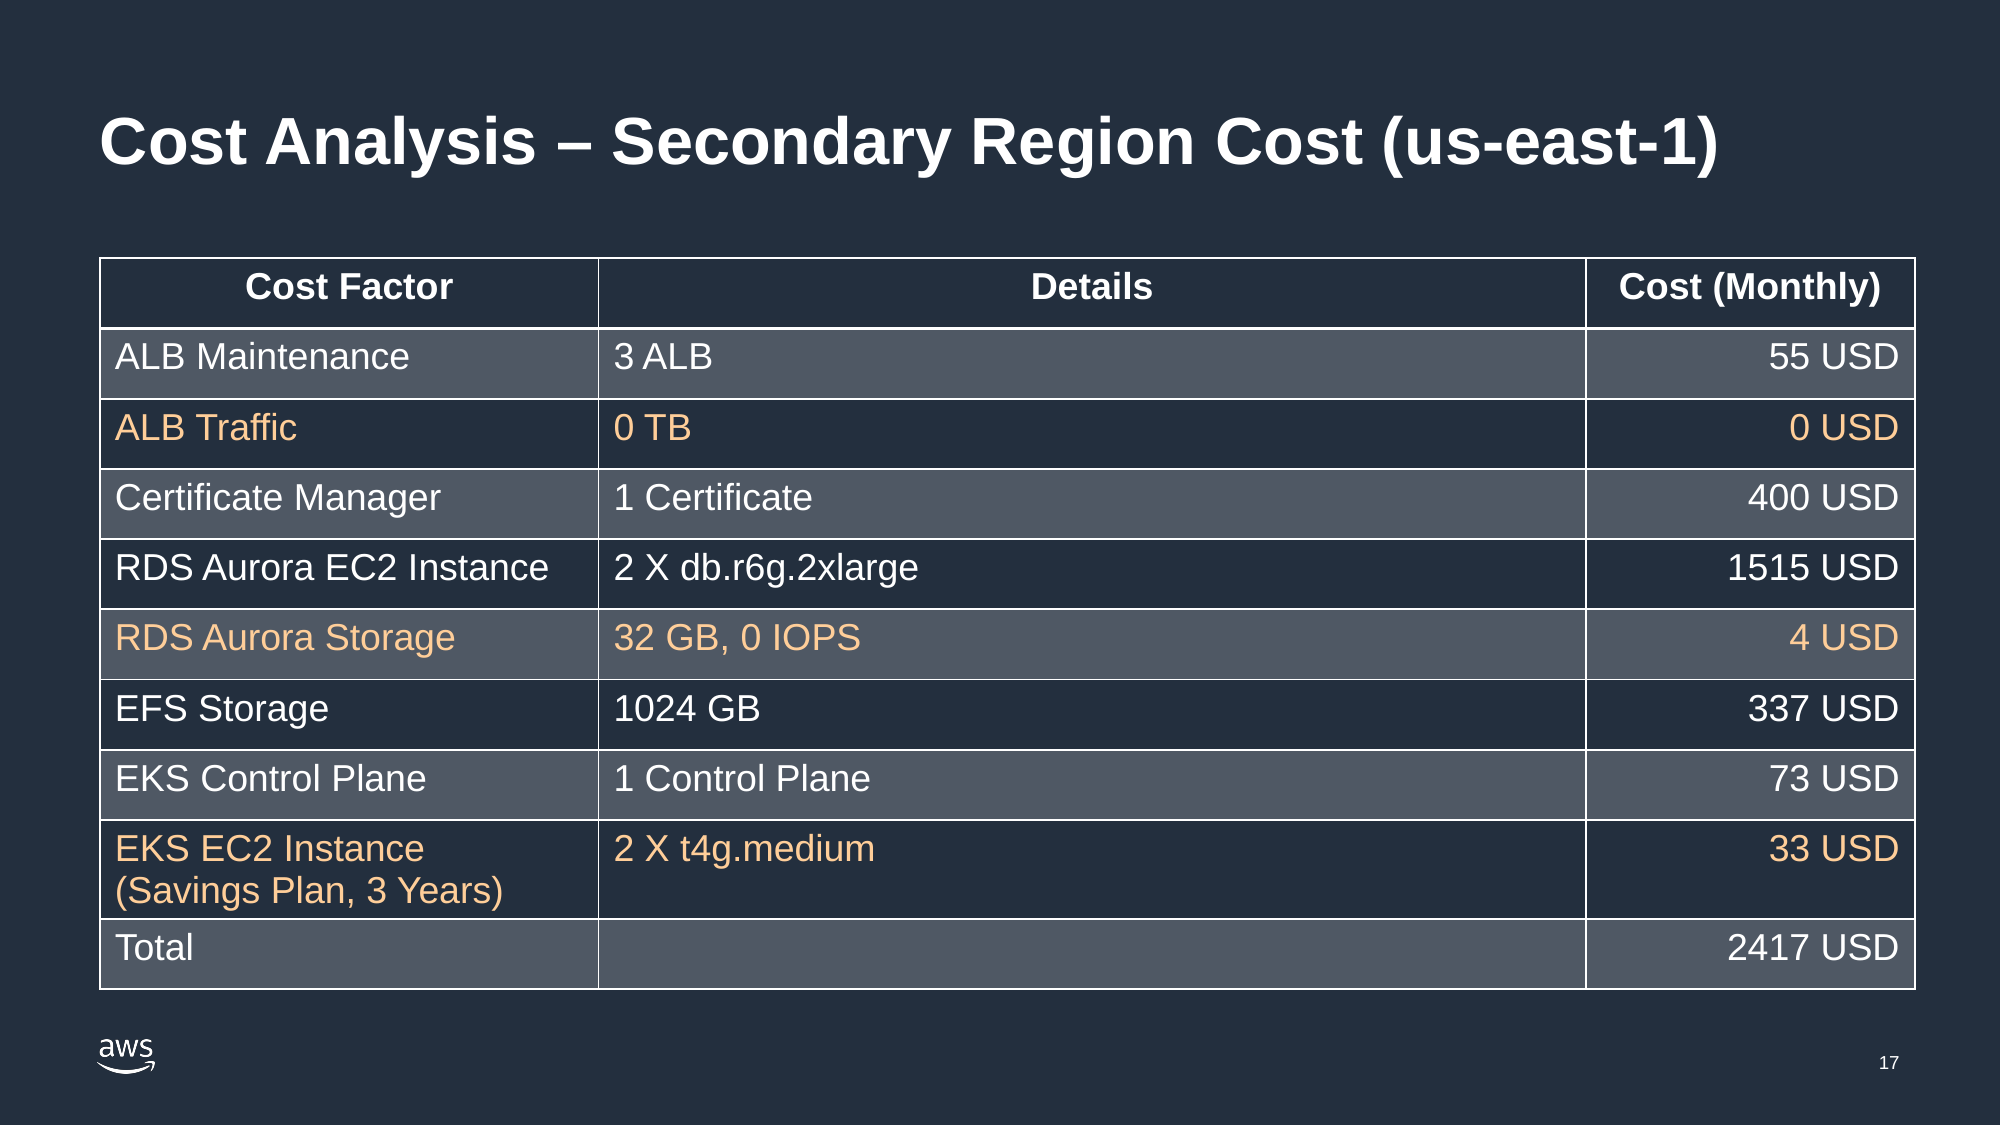

# Cost Analysis – Secondary Region Cost (us-east-1)
| Cost Factor | Details | Cost (Monthly) |
| --- | --- | --- |
| ALB Maintenance | 3 ALB | 55 USD |
| ALB Traffic | 0 TB | 0 USD |
| Certificate Manager | 1 Certificate | 400 USD |
| RDS Aurora EC2 Instance | 2 X db.r6g.2xlarge | 1515 USD |
| RDS Aurora Storage | 32 GB, 0 IOPS | 4 USD |
| EFS Storage | 1024 GB | 337 USD |
| EKS Control Plane | 1 Control Plane | 73 USD |
| EKS EC2 Instance (Savings Plan, 3 Years) | 2 X t4g.medium | 33 USD |
| Total |  | 2417 USD |

17